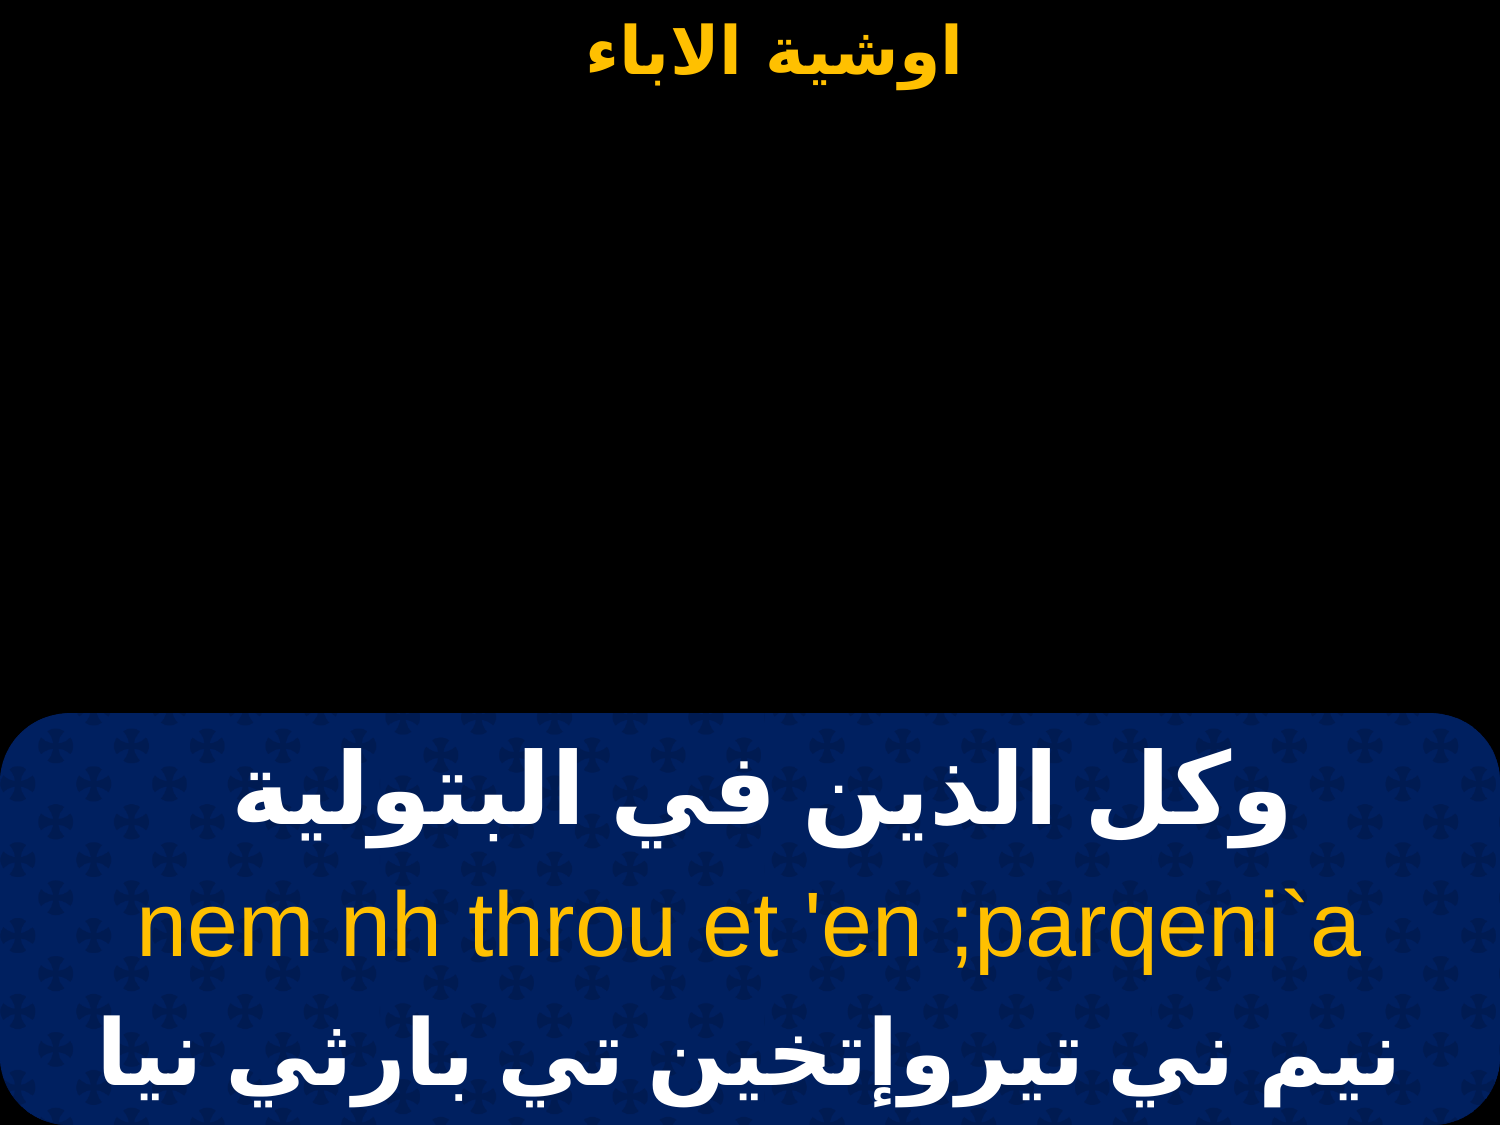

# وكل الذين في البتولية
nem nh throu et 'en ;parqeni`a
نيم ني تيروإتخين تي بارثي نيا